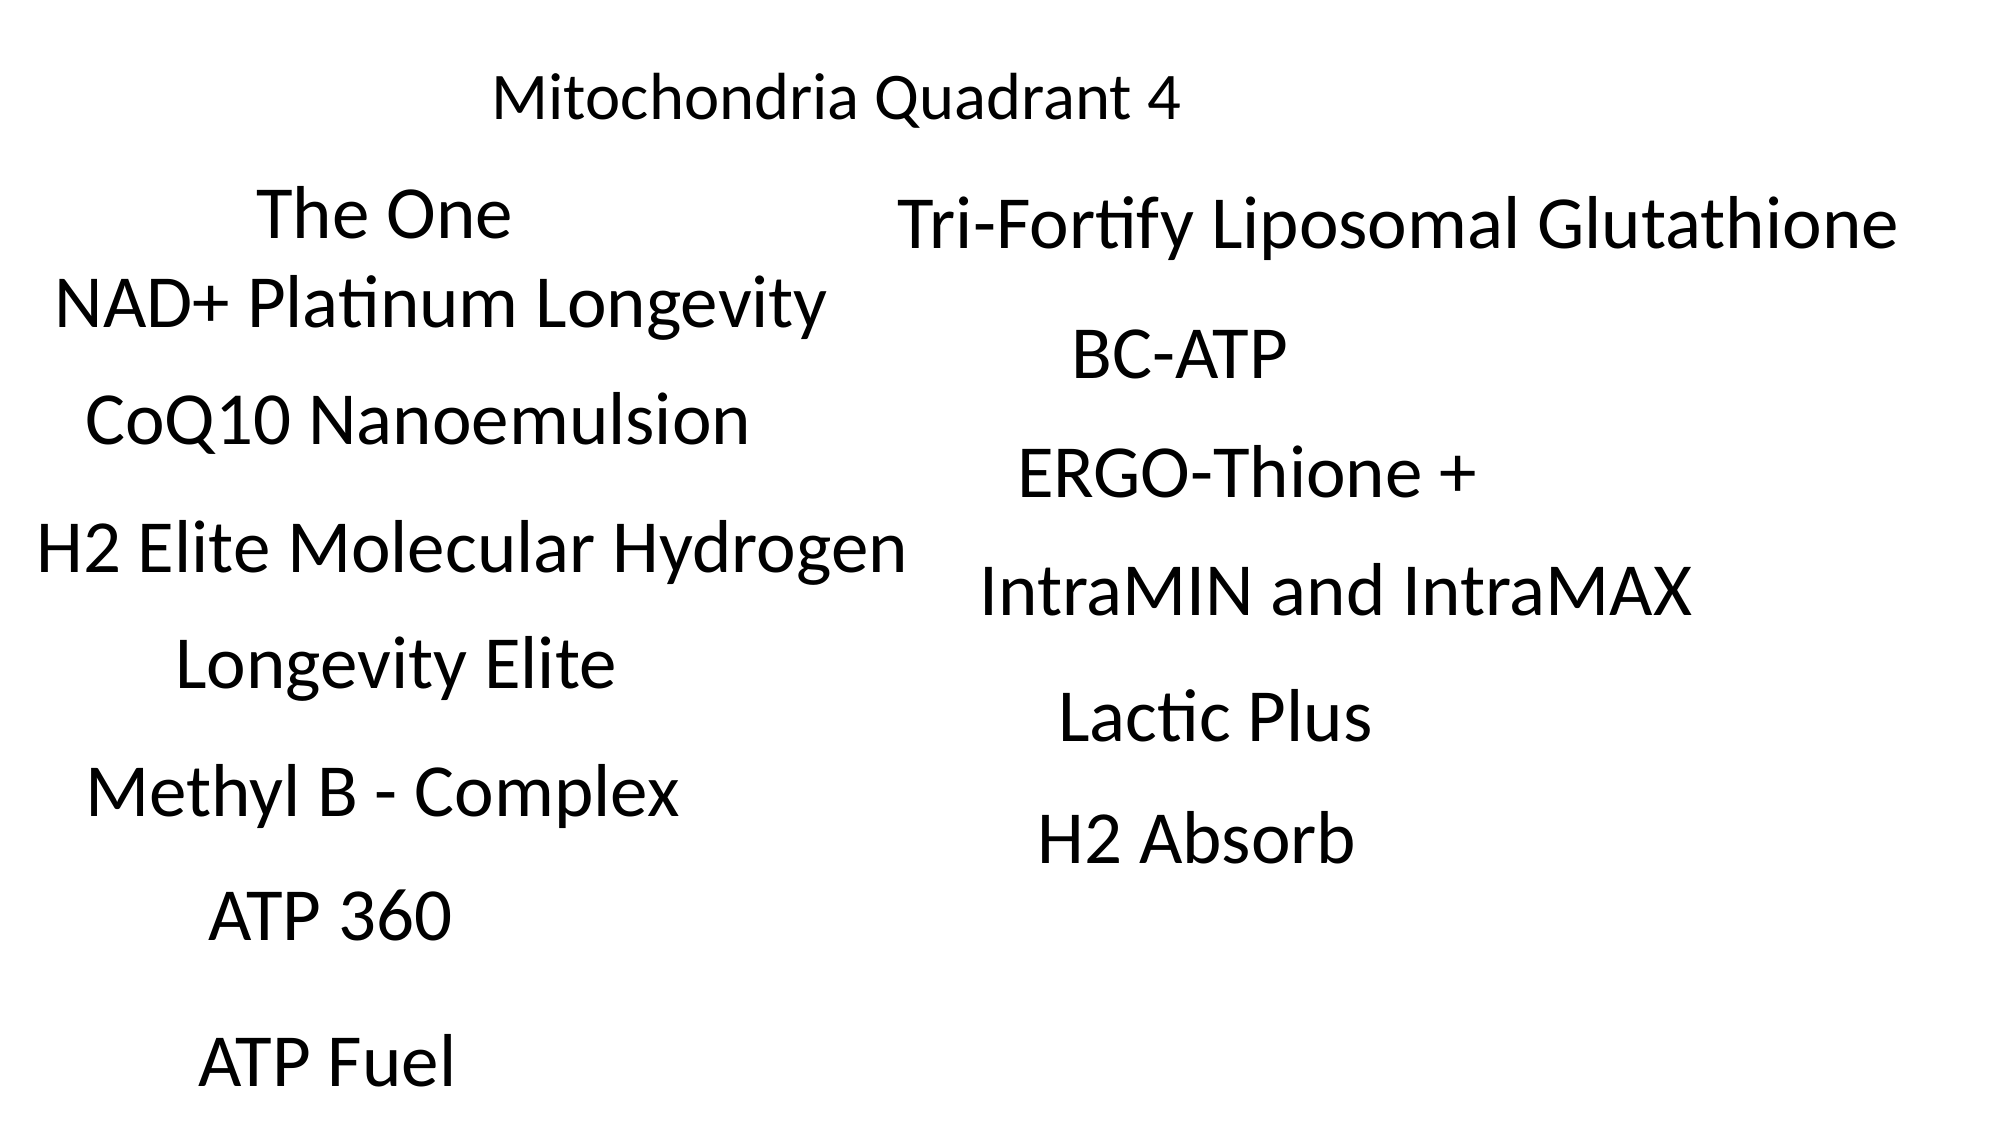

Mitochondria Quadrant 4
The One
Tri-Fortify Liposomal Glutathione
NAD+ Platinum Longevity
BC-ATP
CoQ10 Nanoemulsion
ERGO-Thione +
H2 Elite Molecular Hydrogen
IntraMIN and IntraMAX
Longevity Elite
Lactic Plus
Methyl B - Complex
H2 Absorb
ATP 360
ATP Fuel